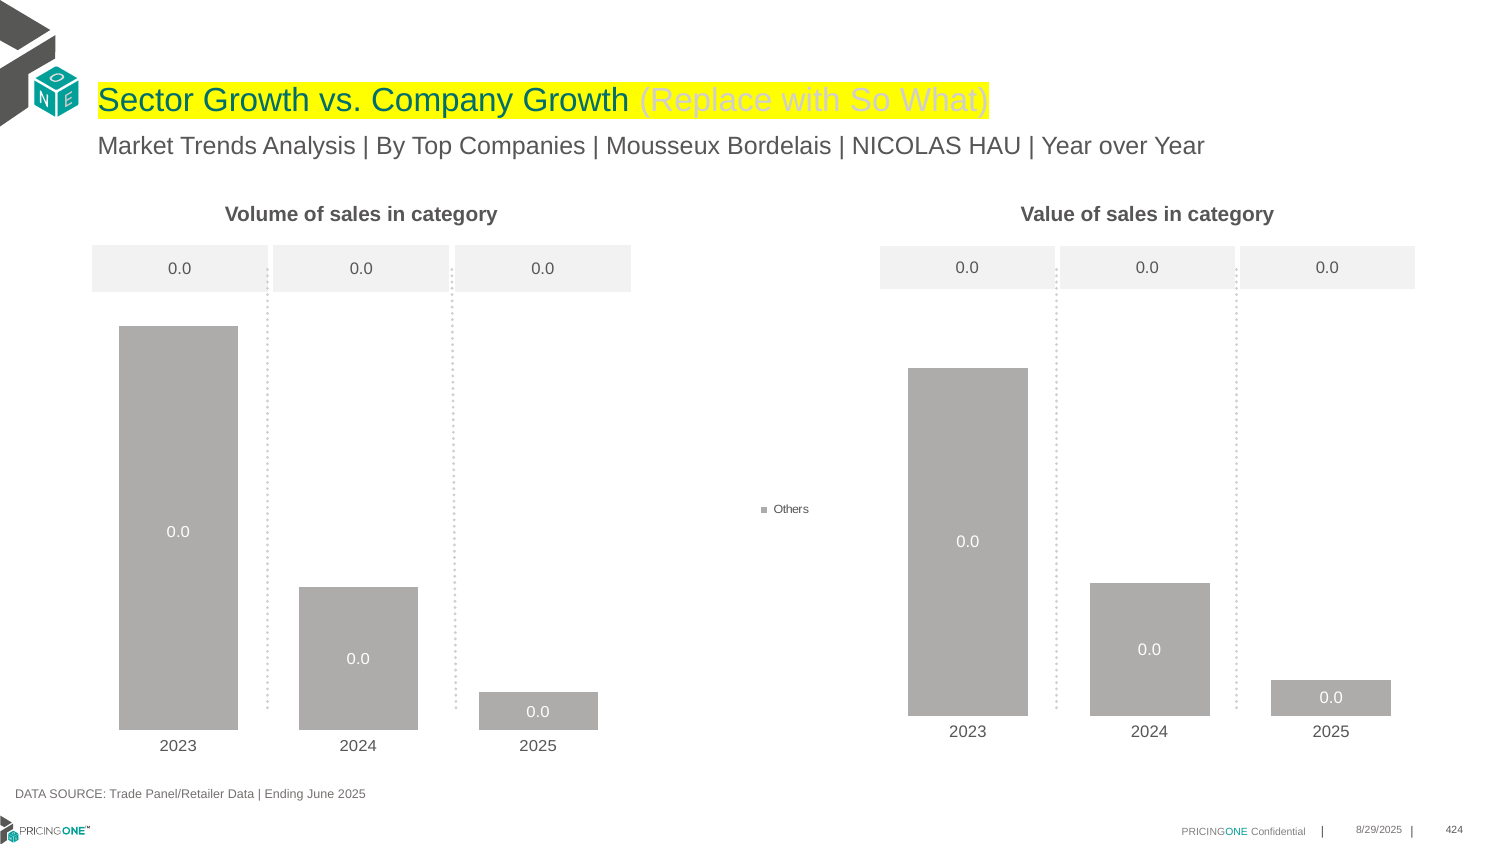

# Sector Growth vs. Company Growth (Replace with So What)
Market Trends Analysis | By Top Companies | Mousseux Bordelais | NICOLAS HAU | Year over Year
| Value of sales in category |  |  |
| --- | --- | --- |
| 0.0 | 0.0 | 0.0 |
| Volume of sales in category |  |  |
| --- | --- | --- |
| 0.0 | 0.0 | 0.0 |

### Chart

| Category | Others |
|---|---|
| 2023 | 0.005831 |
| 2024 | 0.002234 |
| 2025 | 0.000618 |

### Chart

| Category | Others |
|---|---|
| 2023 | 0.000467 |
| 2024 | 0.000166 |
| 2025 | 4.5e-05 |
DATA SOURCE: Trade Panel/Retailer Data | Ending June 2025

8/29/2025
424